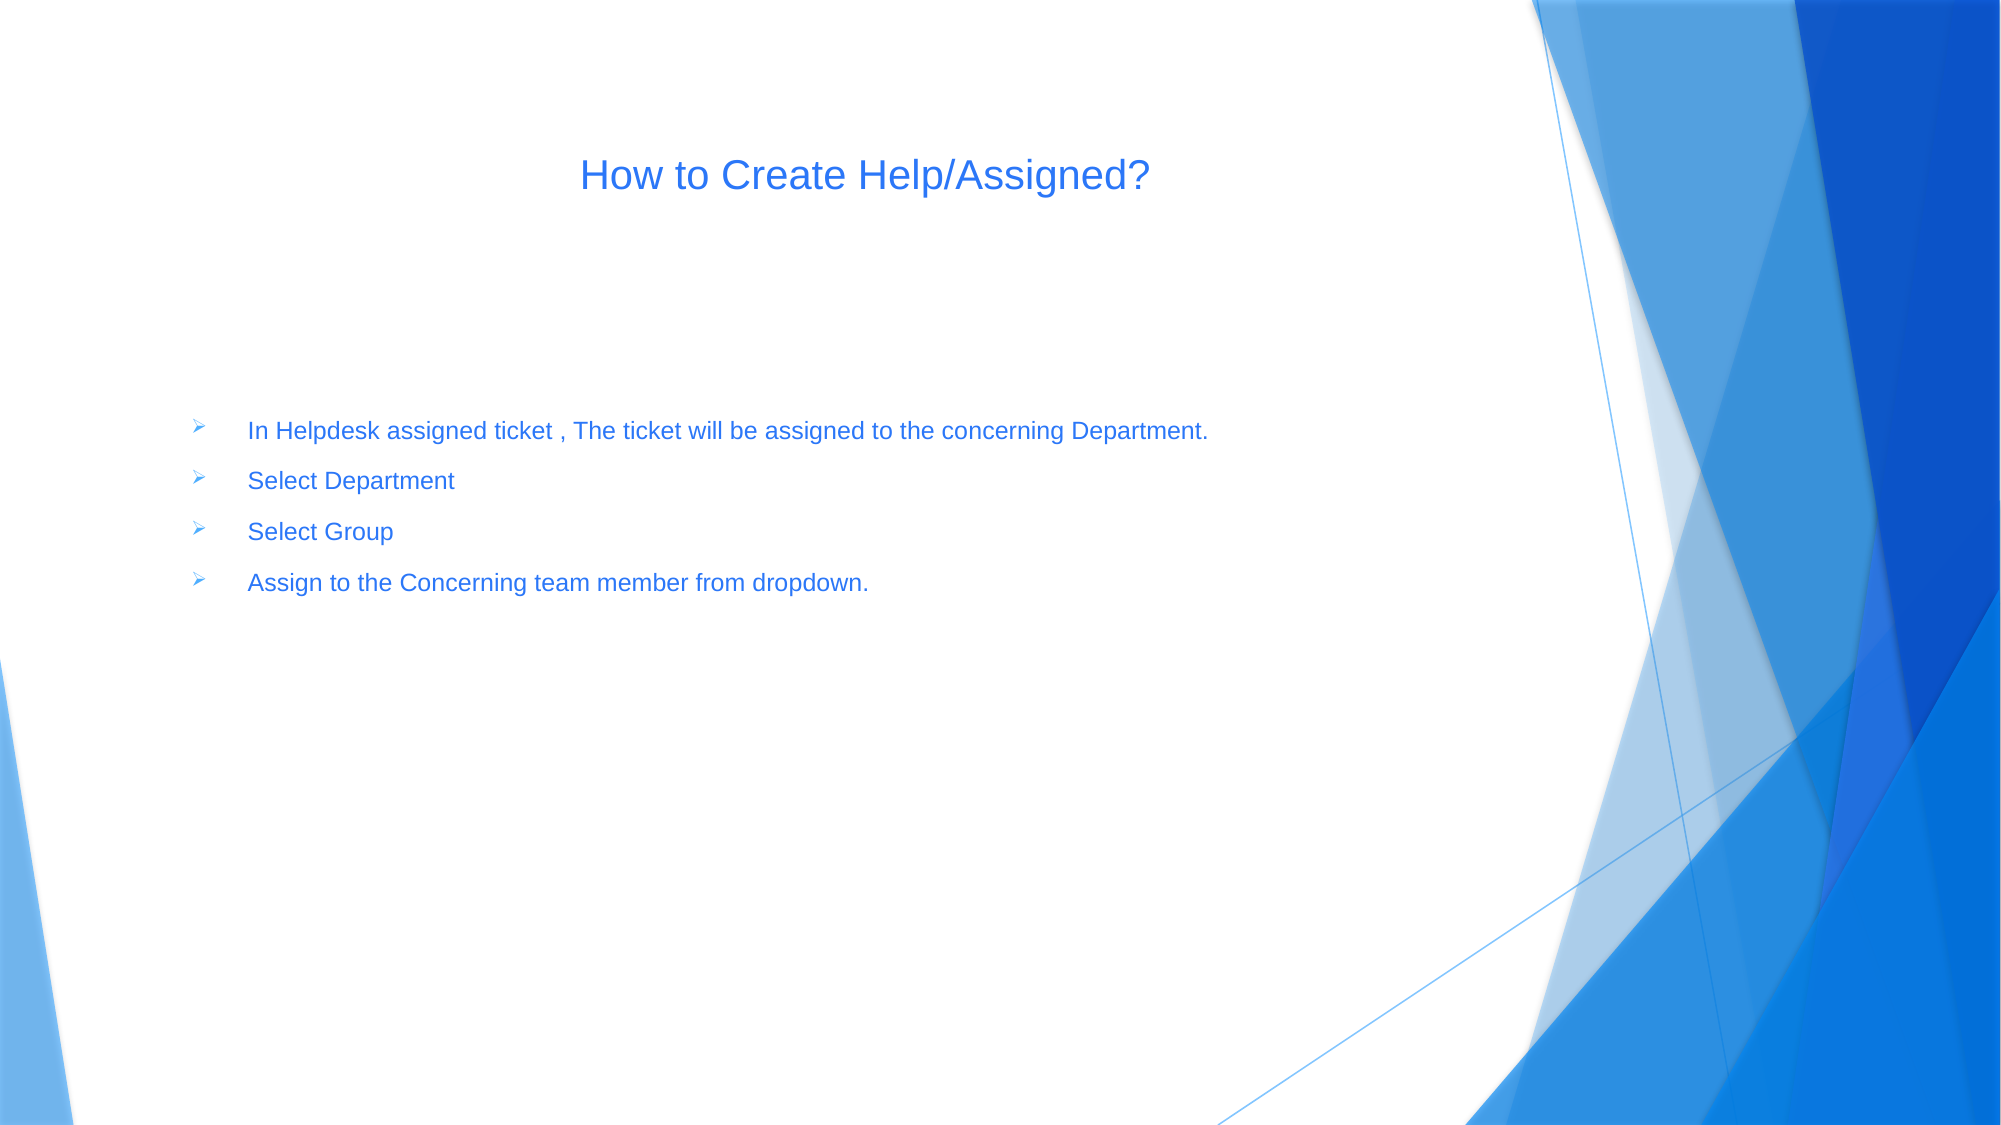

# How to Create Help/Assigned?

In Helpdesk assigned ticket , The ticket will be assigned to the concerning Department.
Select Department
Select Group
Assign to the Concerning team member from dropdown.